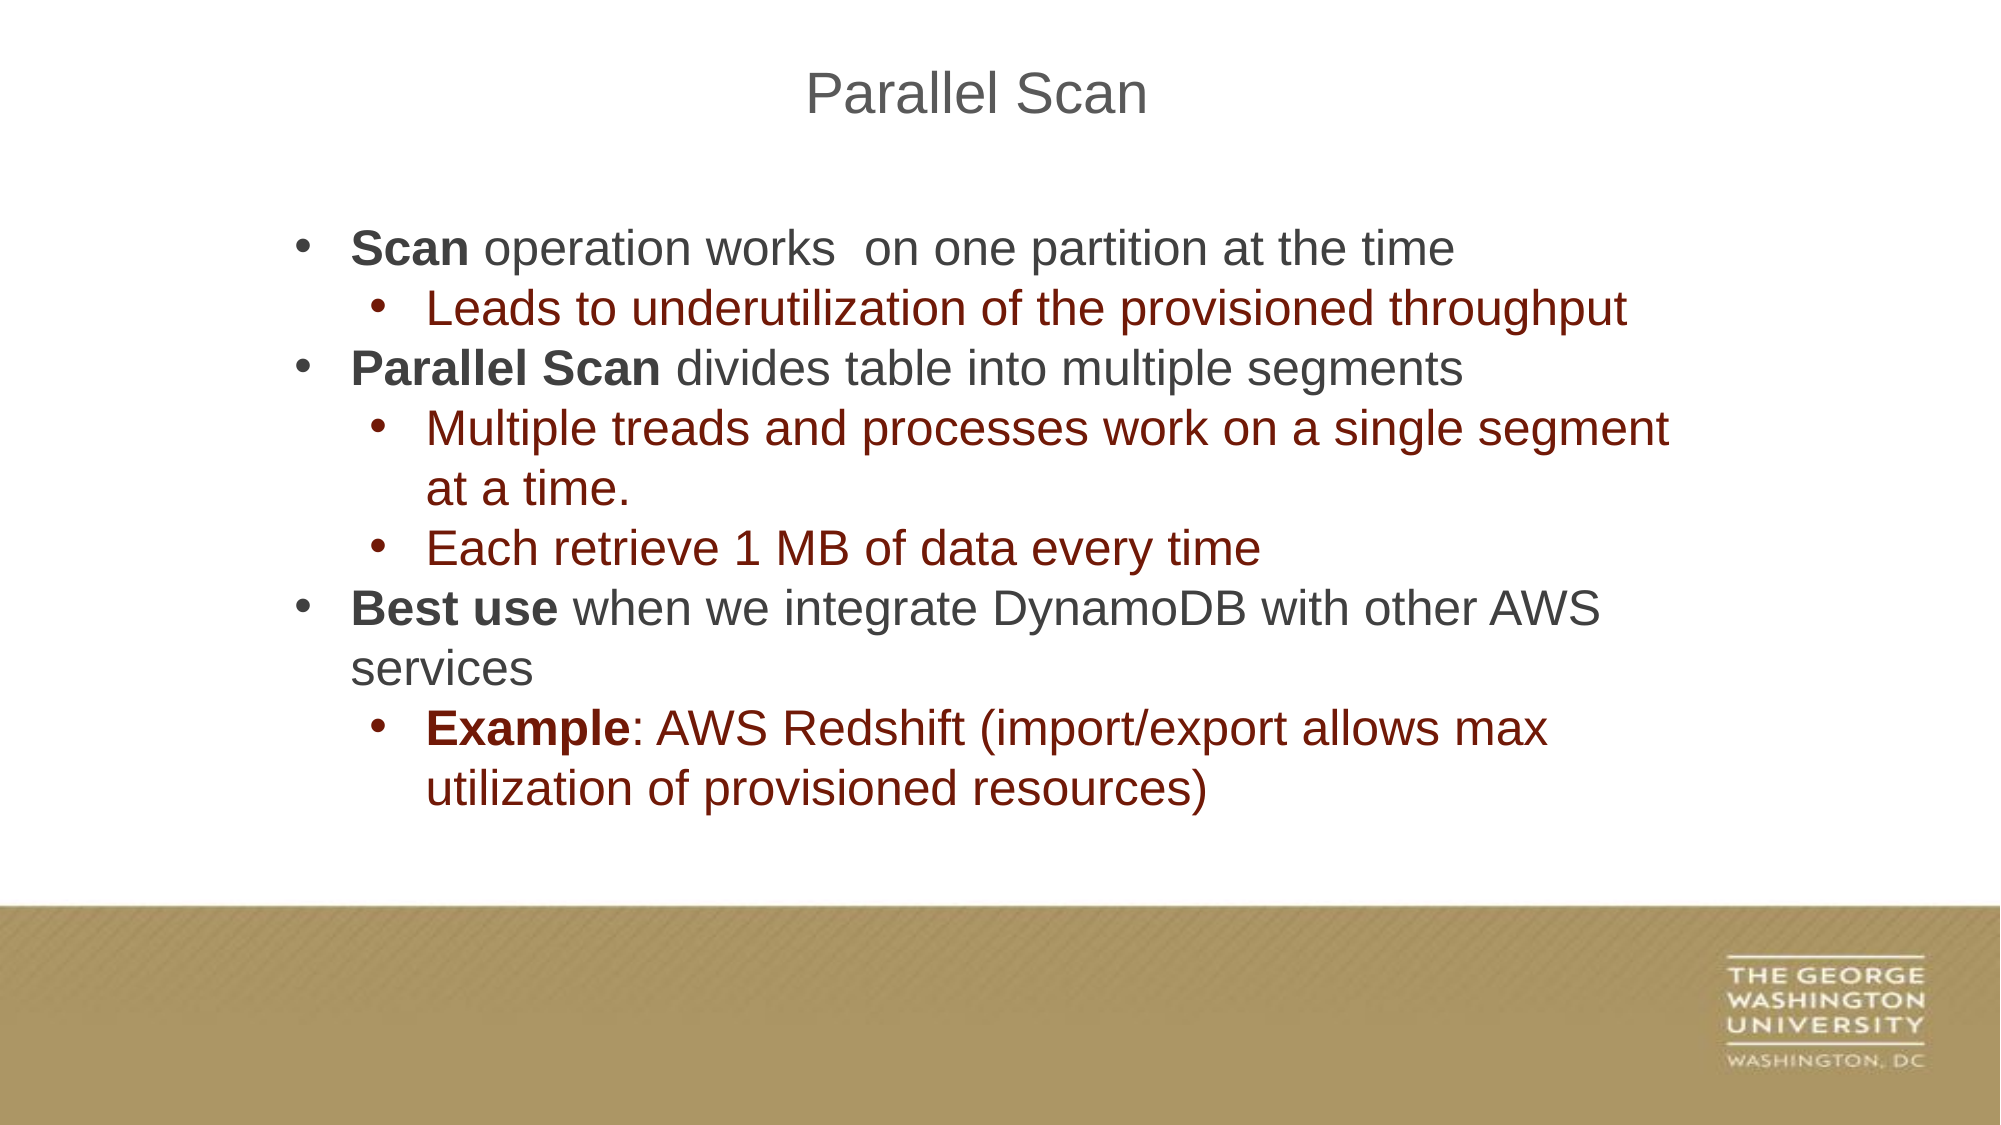

Parallel Scan

Scan operation works  on one partition at the time
Leads to underutilization of the provisioned throughput
Parallel Scan divides table into multiple segments
Multiple treads and processes work on a single segment at a time.
Each retrieve 1 MB of data every time
Best use when we integrate DynamoDB with other AWS services
Example: AWS Redshift (import/export allows max utilization of provisioned resources)